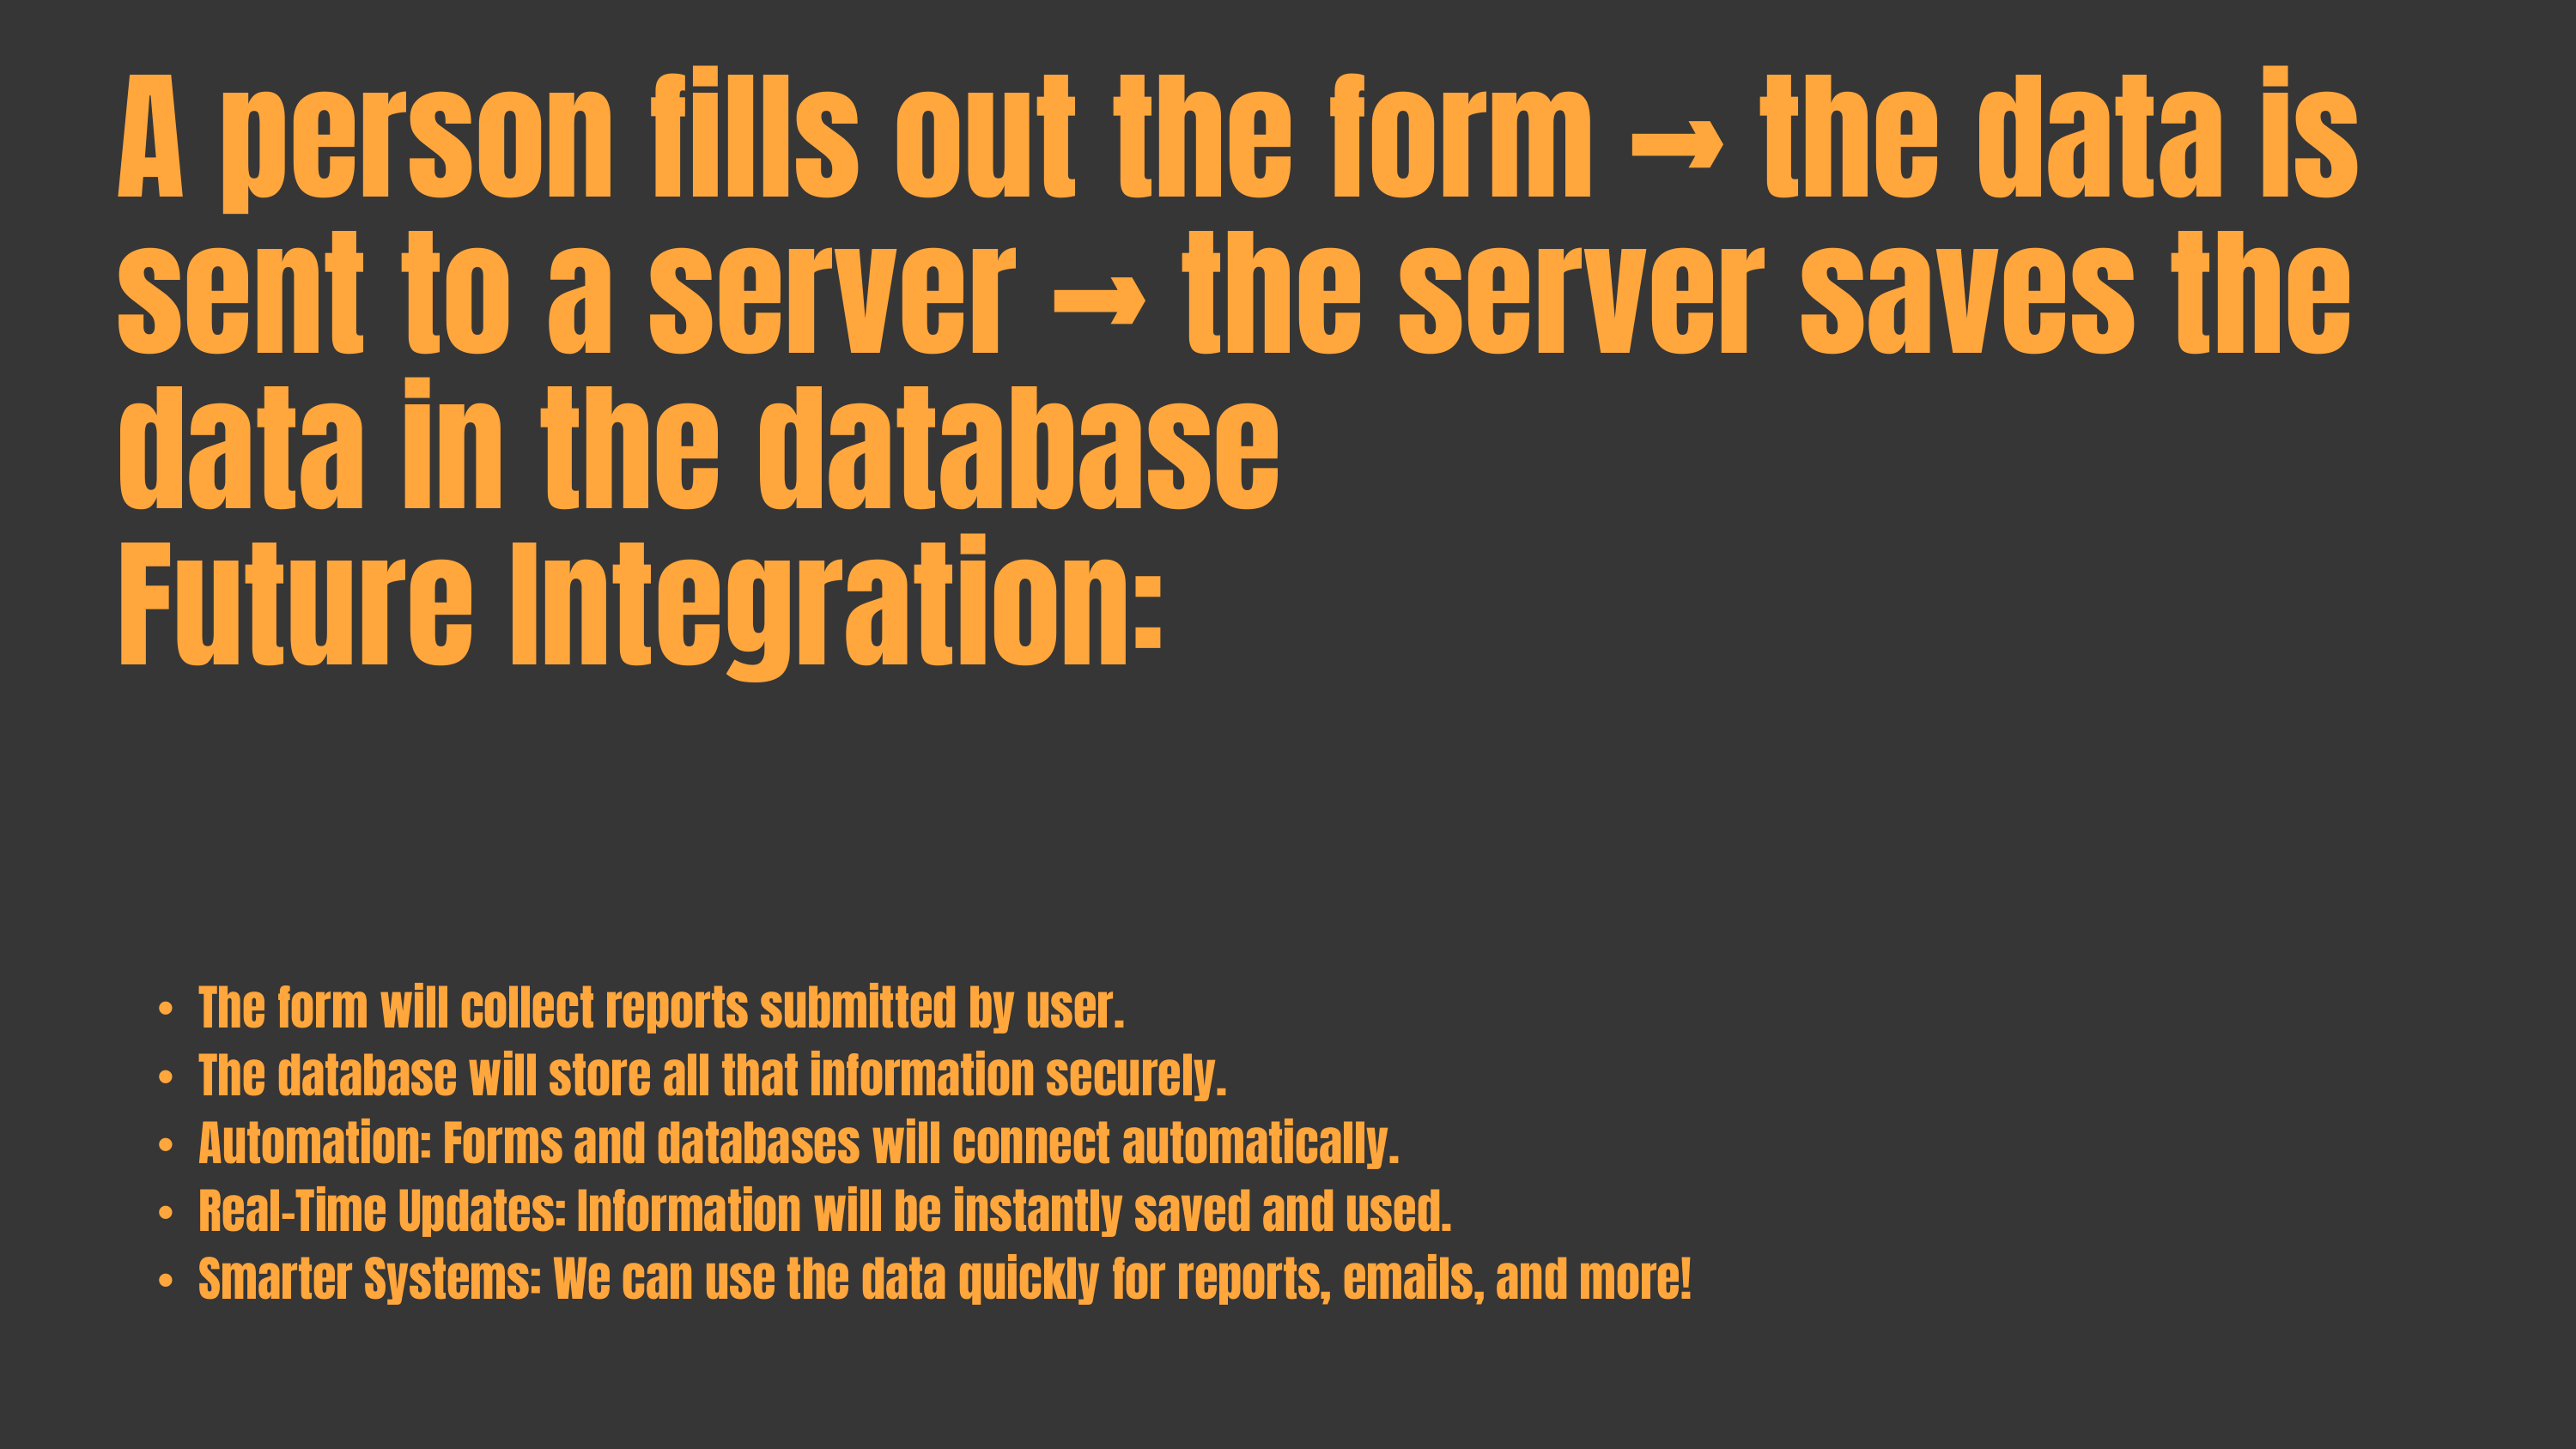

A person fills out the form → the data is sent to a server → the server saves the data in the database
Future Integration:

The form will collect reports submitted by user.
The database will store all that information securely.
Automation: Forms and databases will connect automatically.
Real-Time Updates: Information will be instantly saved and used.
Smarter Systems: We can use the data quickly for reports, emails, and more!